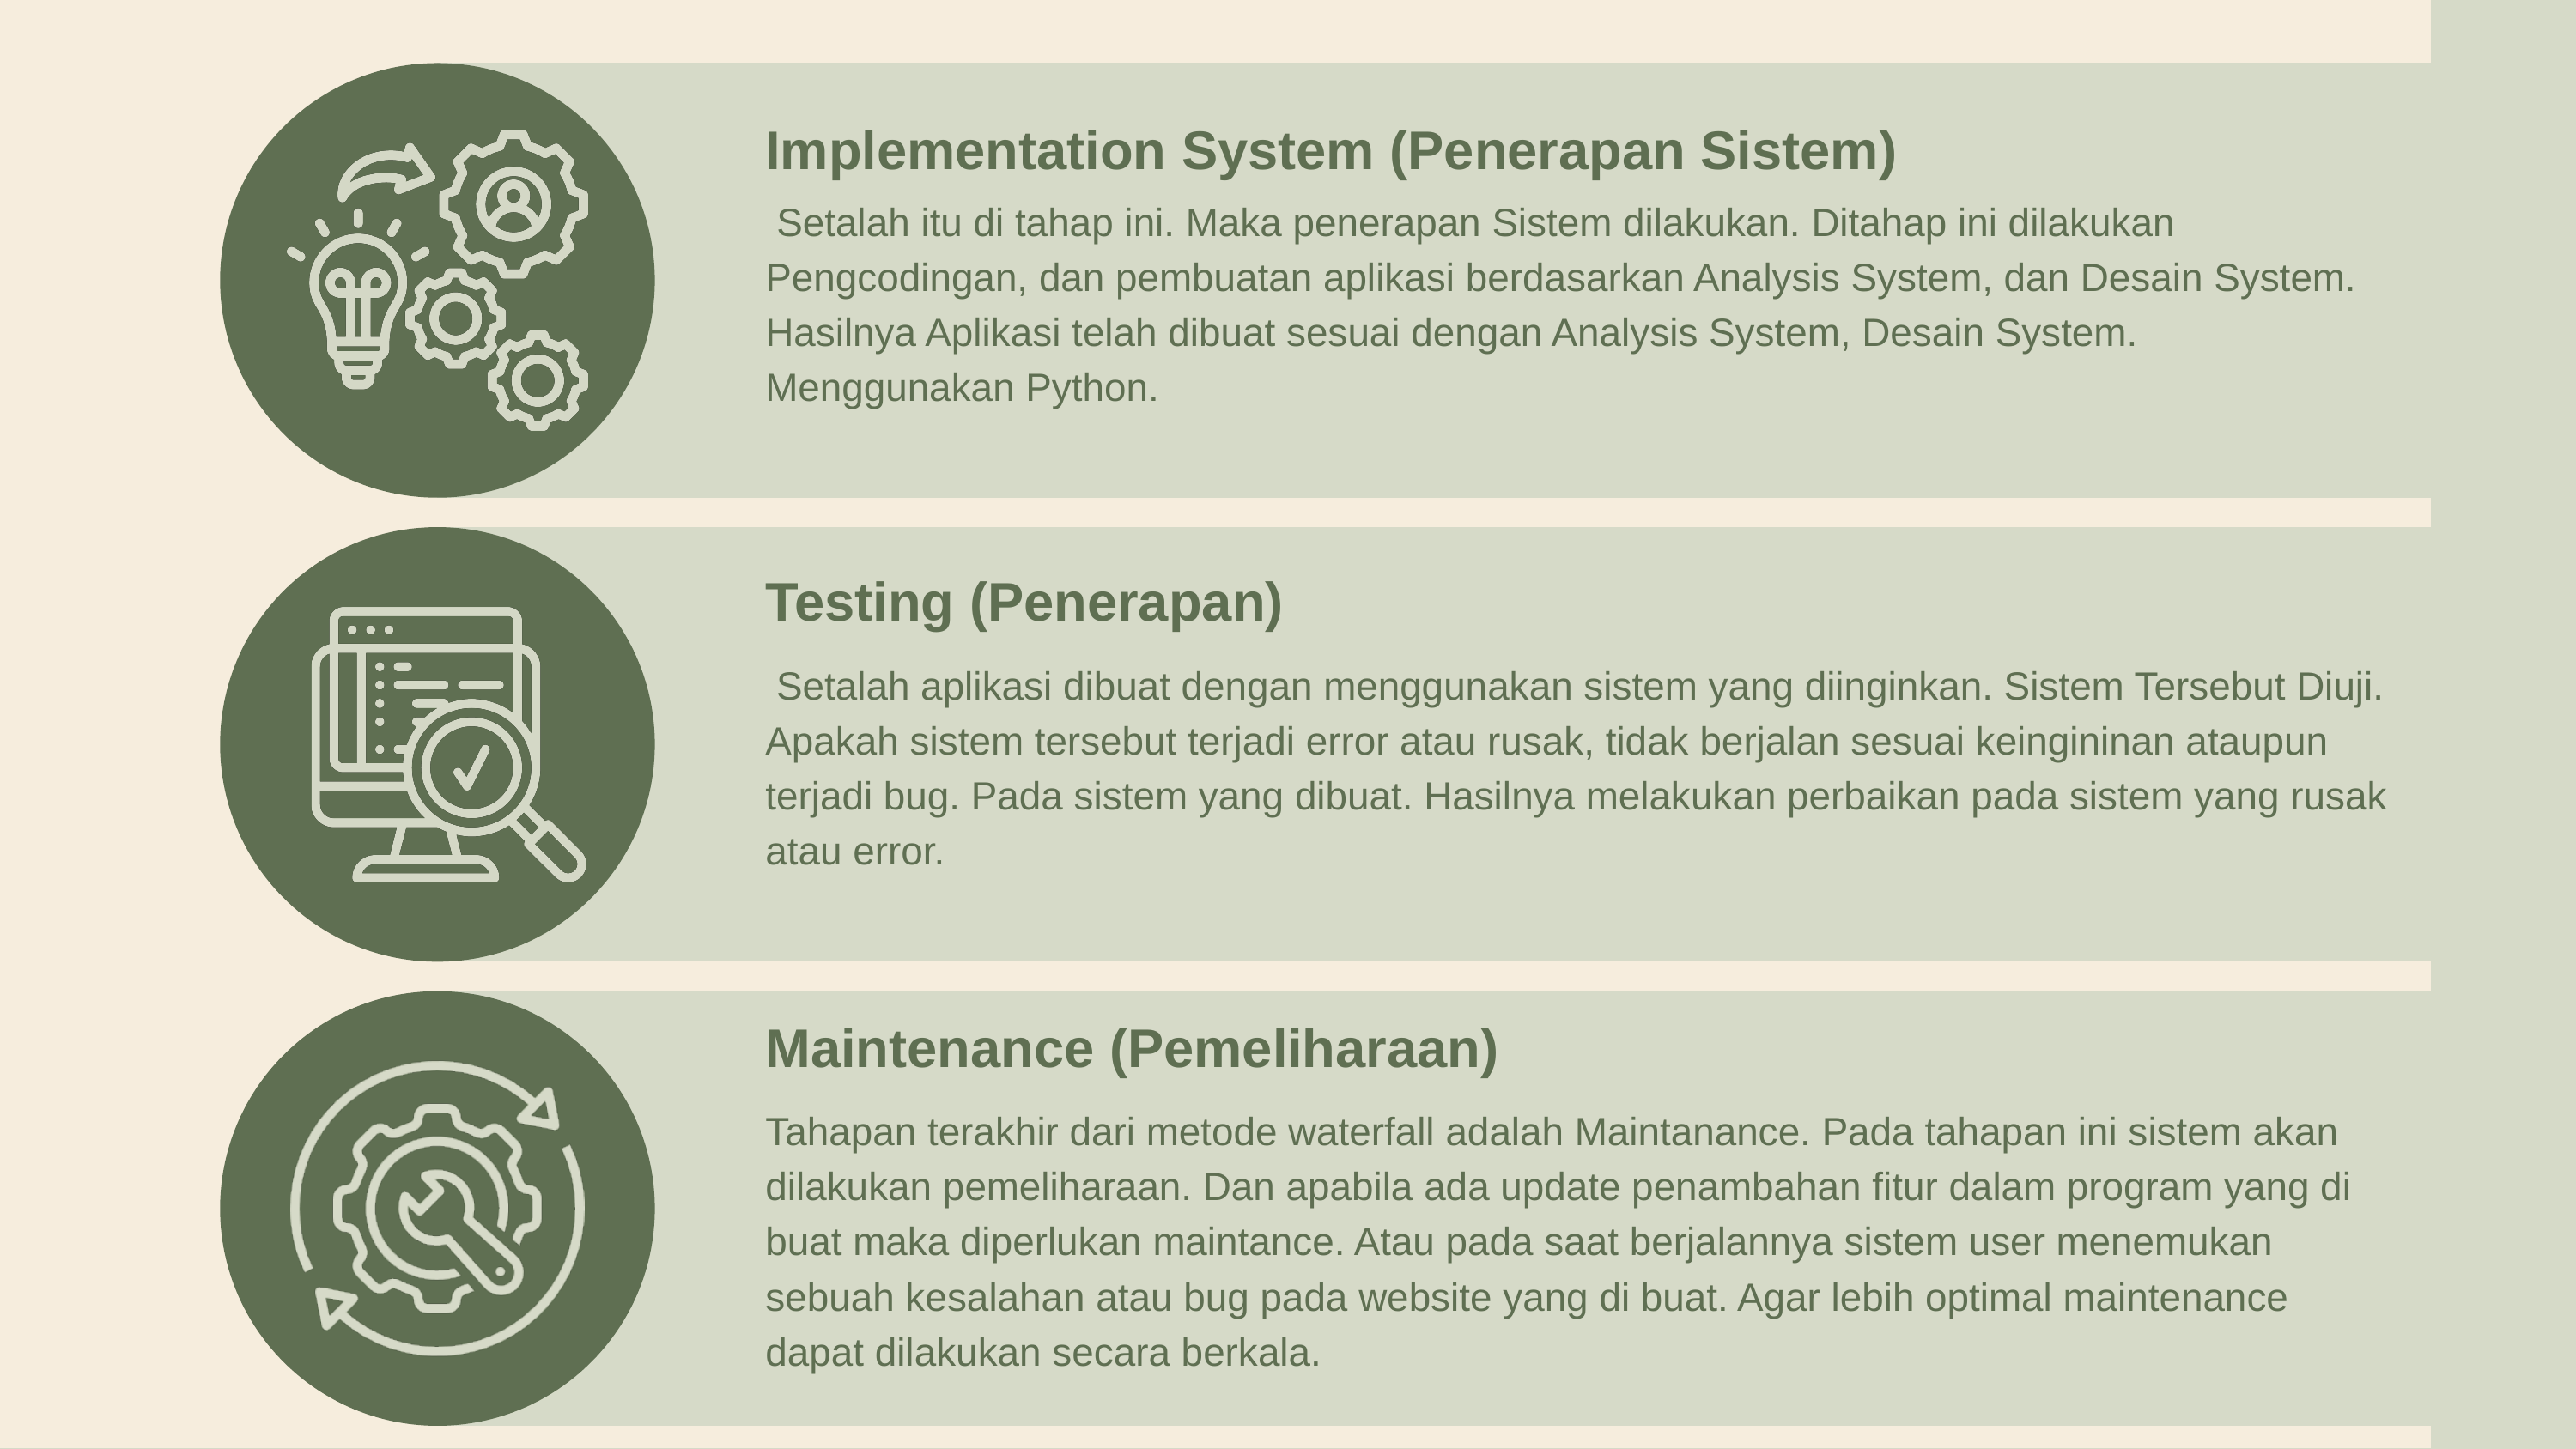

Implementation System (Penerapan Sistem)

 Setalah itu di tahap ini. Maka penerapan Sistem dilakukan. Ditahap ini dilakukan Pengcodingan, dan pembuatan aplikasi berdasarkan Analysis System, dan Desain System. Hasilnya Aplikasi telah dibuat sesuai dengan Analysis System, Desain System. Menggunakan Python.

Testing (Penerapan)

 Setalah aplikasi dibuat dengan menggunakan sistem yang diinginkan. Sistem Tersebut Diuji. Apakah sistem tersebut terjadi error atau rusak, tidak berjalan sesuai keingininan ataupun terjadi bug. Pada sistem yang dibuat. Hasilnya melakukan perbaikan pada sistem yang rusak atau error.

Maintenance (Pemeliharaan)

Tahapan terakhir dari metode waterfall adalah Maintanance. Pada tahapan ini sistem akan dilakukan pemeliharaan. Dan apabila ada update penambahan fitur dalam program yang di buat maka diperlukan maintance. Atau pada saat berjalannya sistem user menemukan sebuah kesalahan atau bug pada website yang di buat. Agar lebih optimal maintenance dapat dilakukan secara berkala.